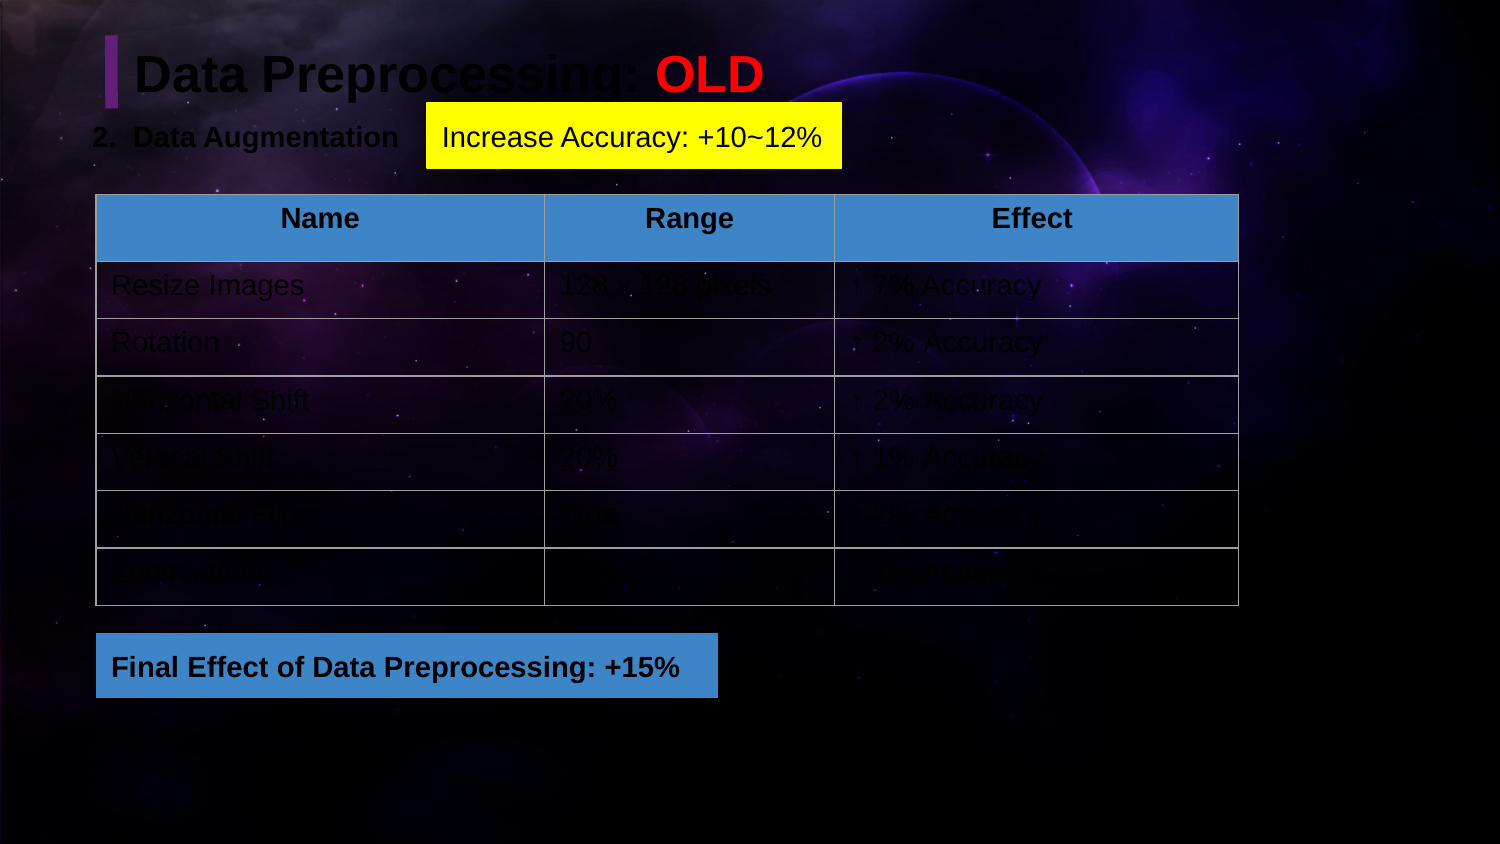

Data Preprocessing: OLD
Increase Accuracy: +10~12%
2.  Data Augmentation
| Name | Range | Effect |
| --- | --- | --- |
| Resize Images | 128 x 128 pixels | ­­↑ 7% Accuracy |
| Rotation | 90 | ↑ 2% Accuracy |
| Horizontal Shift | 20% | ↑ 2% Accuracy |
| Vertical Shift | 20% | ↑ 1% Accuracy |
| Horizontal Flip | True | ↑ 2% Accuracy |
| Zoom in/out | 20% | ↑ 1% Accuracy |
Final Effect of Data Preprocessing: +15%
28